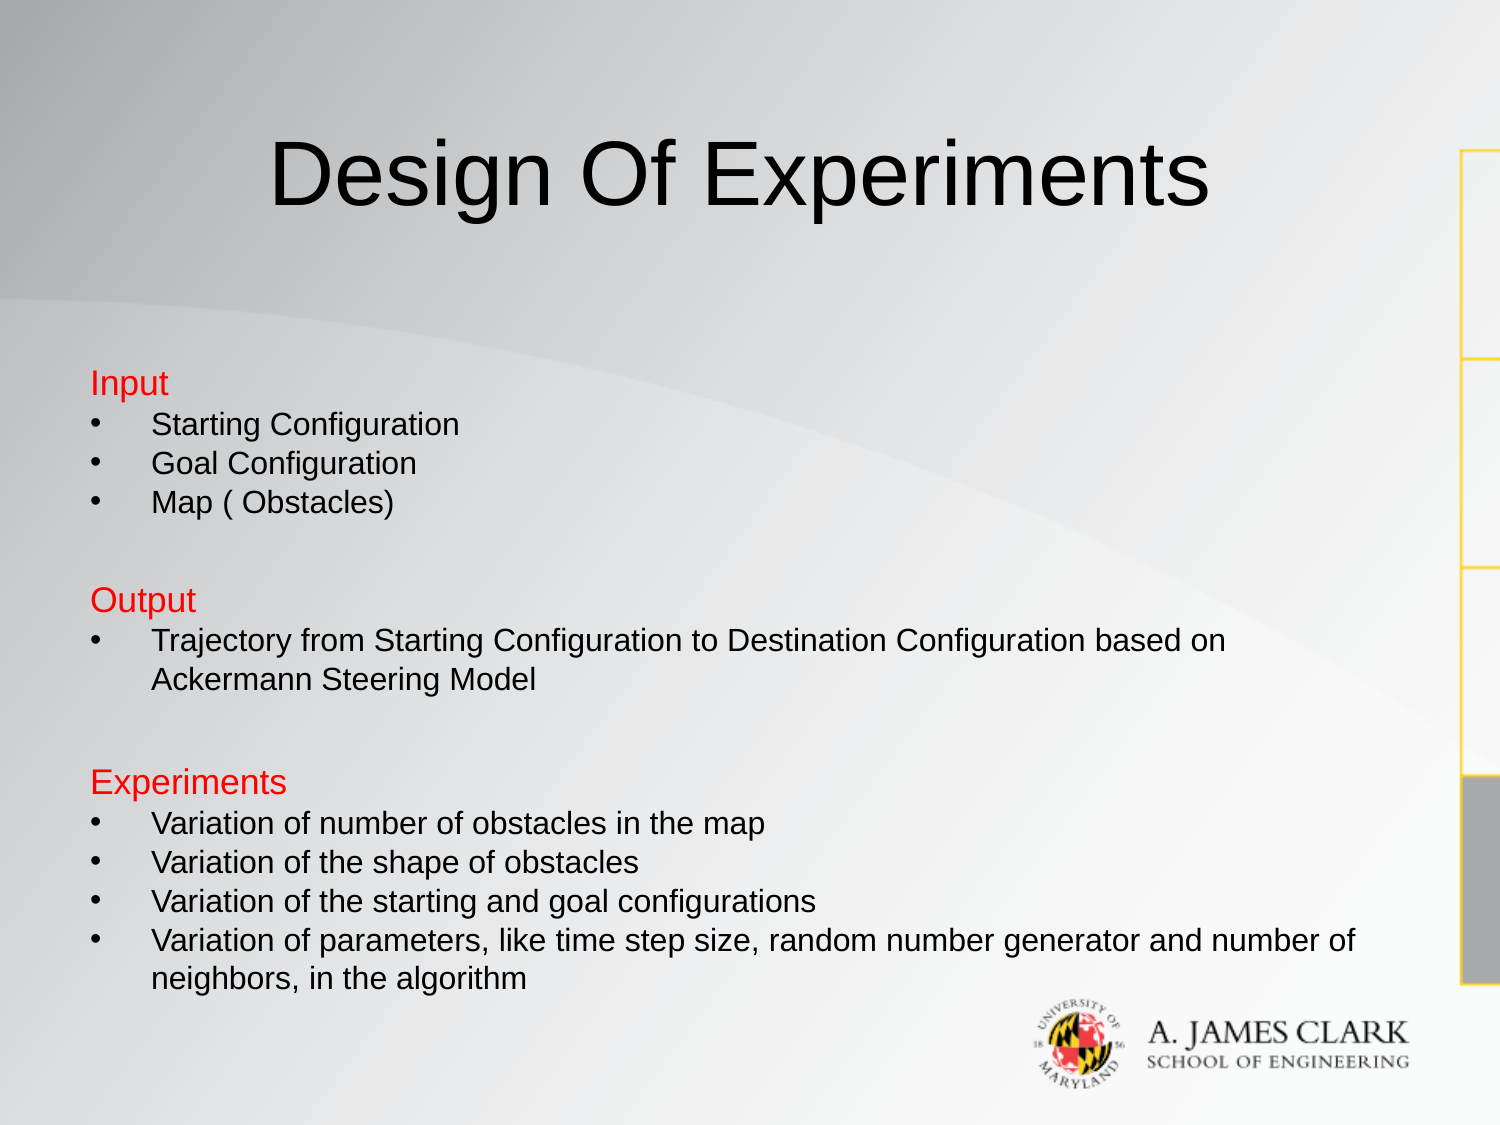

# Design Of Experiments
Input
Starting Configuration
Goal Configuration
Map ( Obstacles)

Output
Trajectory from Starting Configuration to Destination Configuration based on Ackermann Steering Model

Experiments
Variation of number of obstacles in the map
Variation of the shape of obstacles
Variation of the starting and goal configurations
Variation of parameters, like time step size, random number generator and number of neighbors, in the algorithm